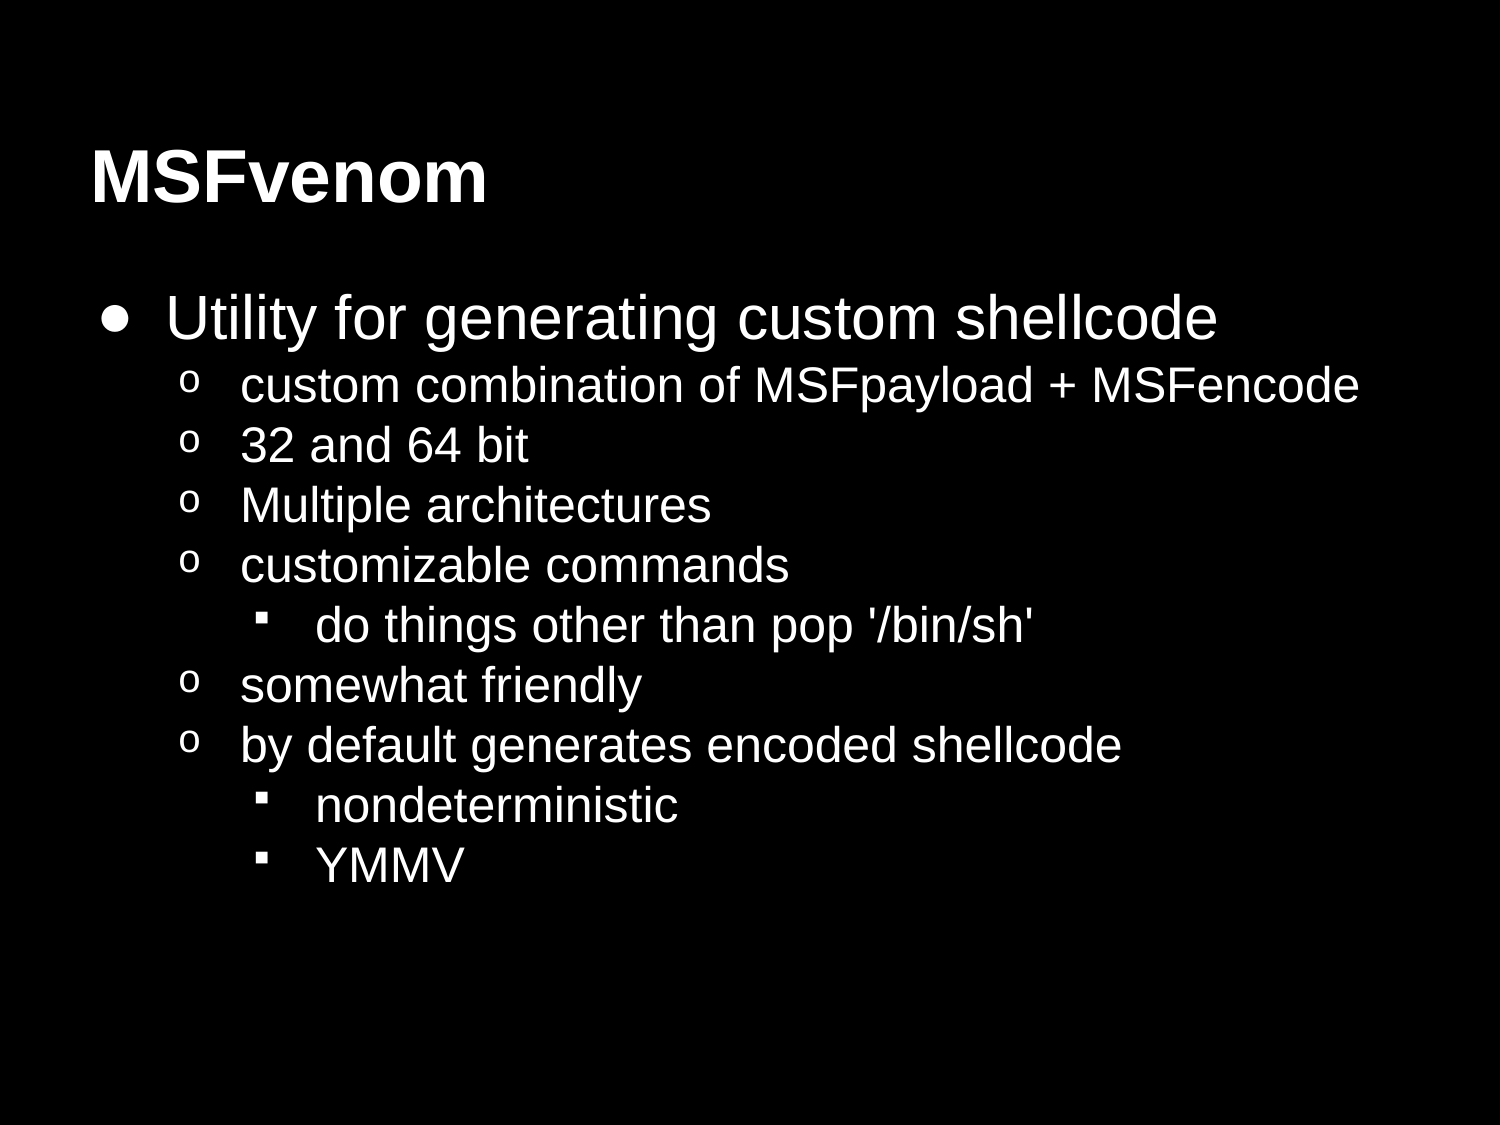

# MSFvenom
Utility for generating custom shellcode
custom combination of MSFpayload + MSFencode
32 and 64 bit
Multiple architectures
customizable commands
do things other than pop '/bin/sh'
somewhat friendly
by default generates encoded shellcode
nondeterministic
YMMV